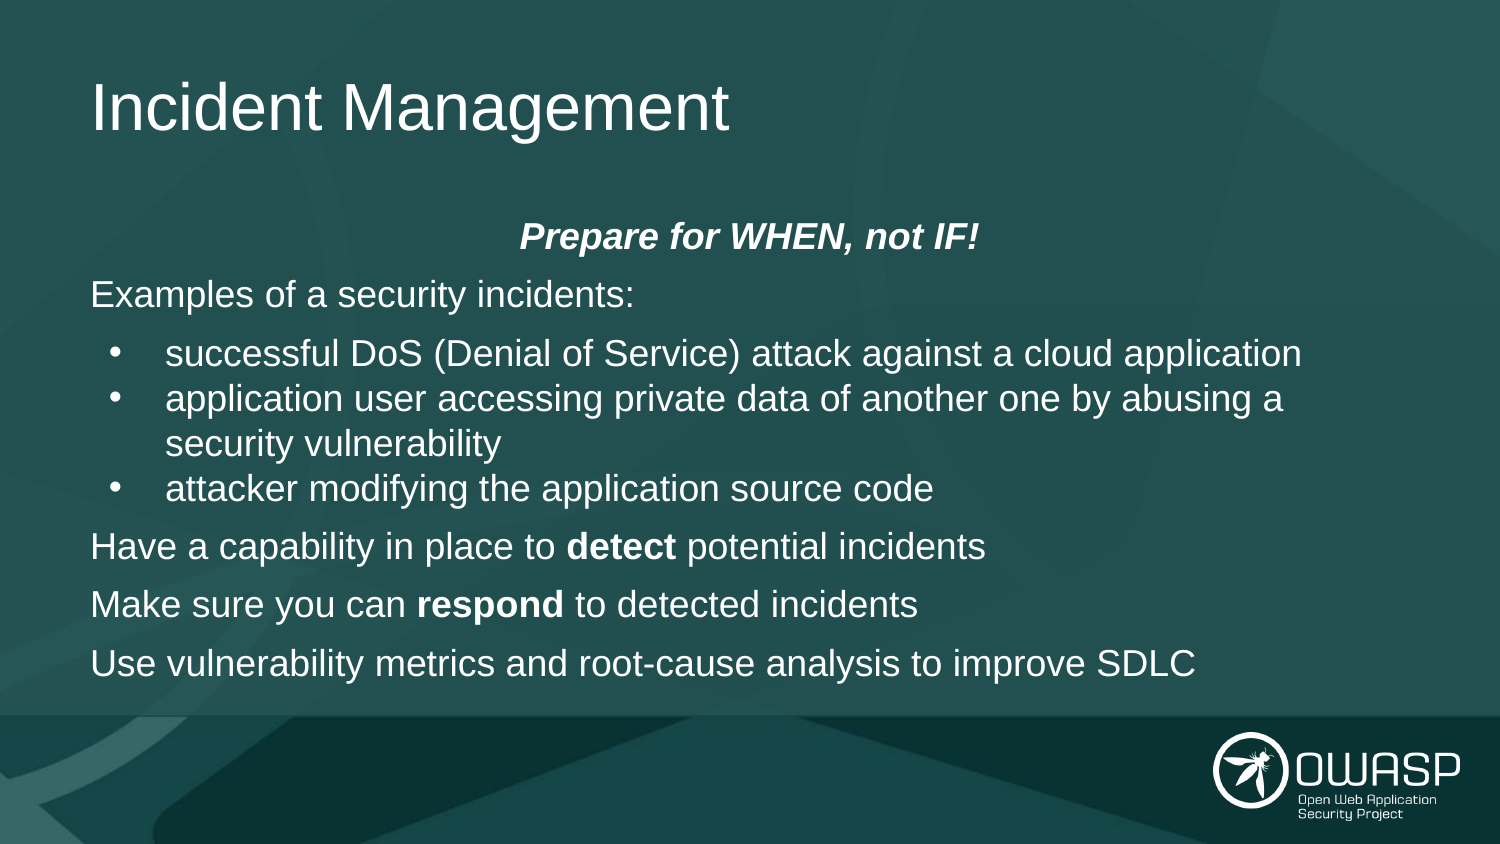

# Incident Management
Prepare for WHEN, not IF!
Examples of a security incidents:
successful DoS (Denial of Service) attack against a cloud application
application user accessing private data of another one by abusing a security vulnerability
attacker modifying the application source code
Have a capability in place to detect potential incidents
Make sure you can respond to detected incidents
Use vulnerability metrics and root-cause analysis to improve SDLC